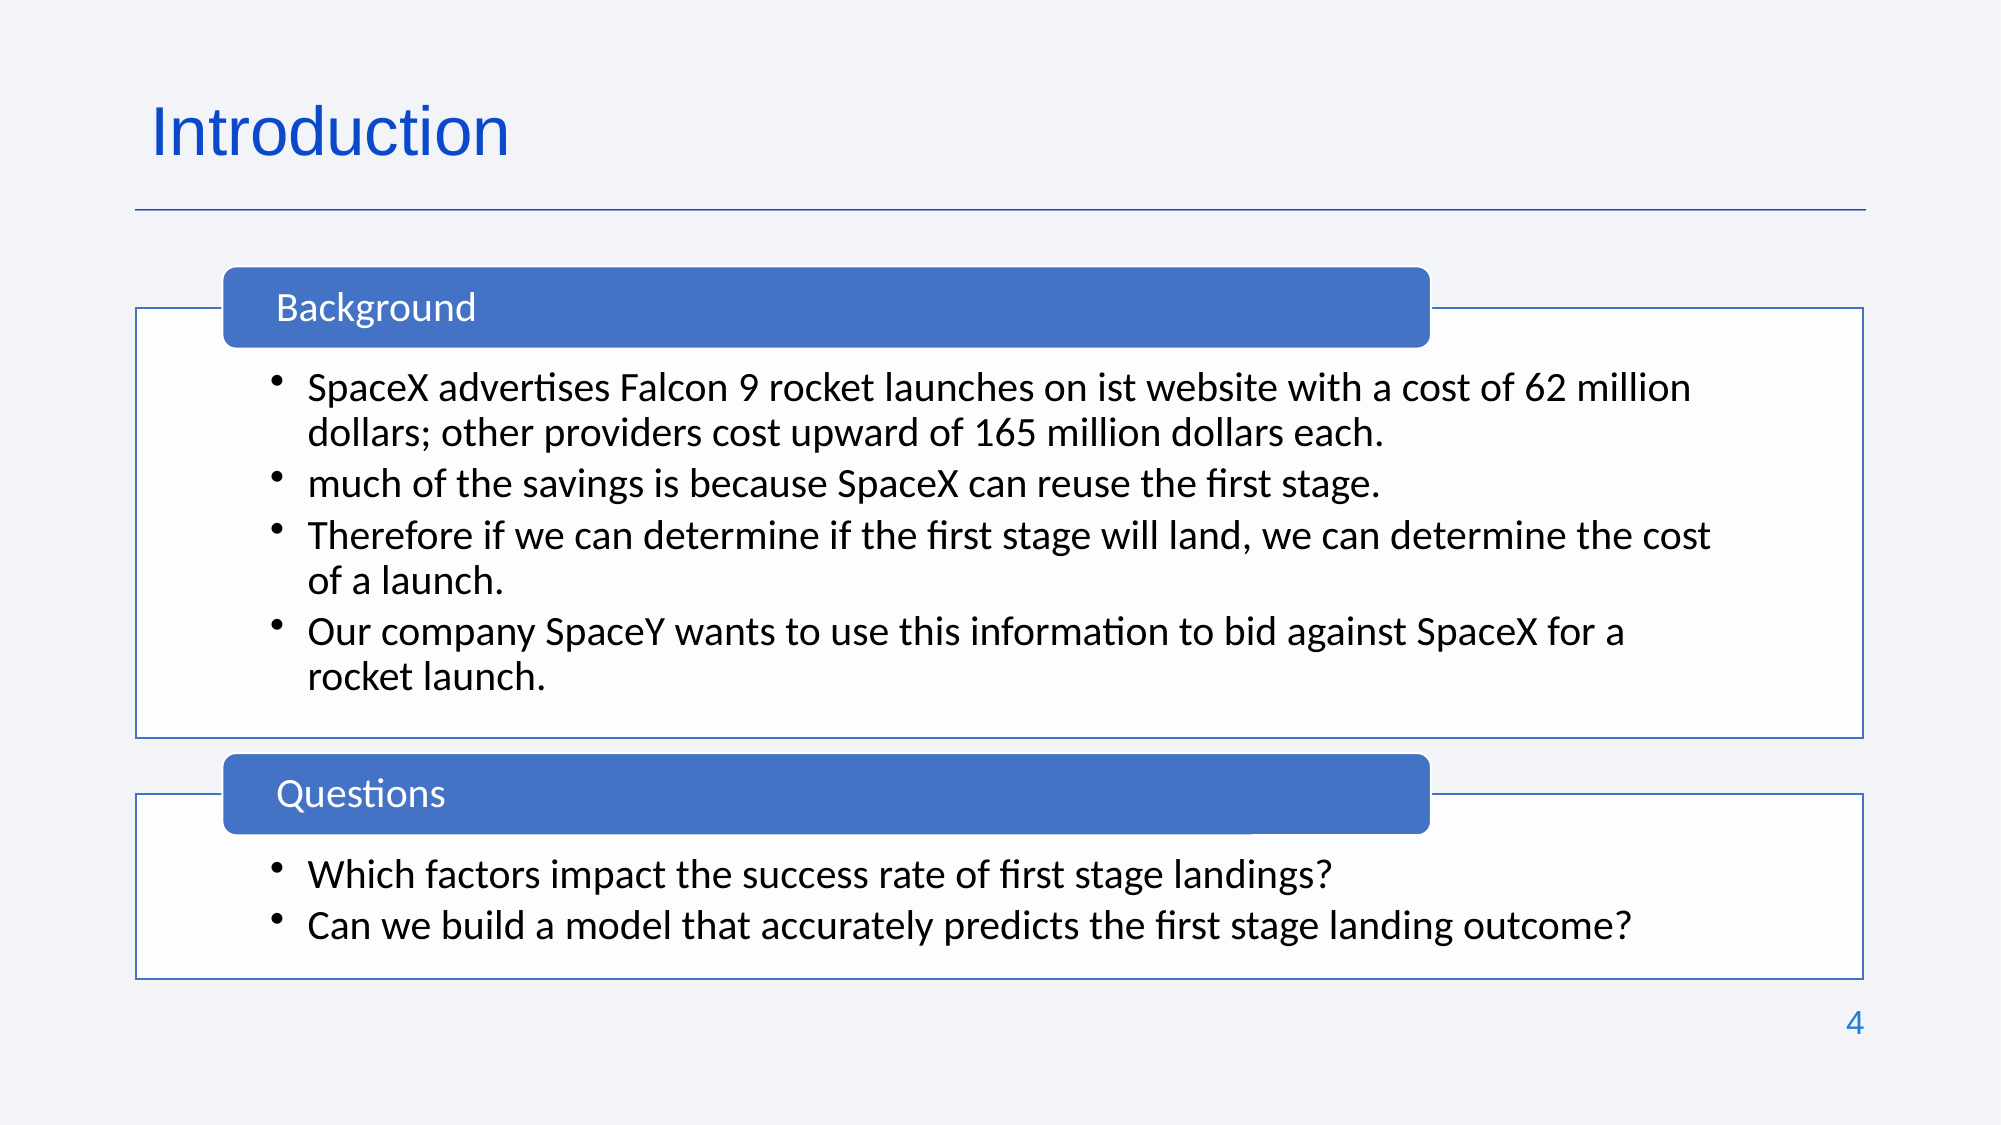

Introduction
SpaceX advertises Falcon 9 rocket launches on ist website with a cost of 62 million dollars; other providers cost upward of 165 million dollars each.
much of the savings is because SpaceX can reuse the first stage.
Therefore if we can determine if the first stage will land, we can determine the cost of a launch.
Our company SpaceY wants to use this information to bid against SpaceX for a rocket launch.
Background
Which factors impact the success rate of first stage landings?
Can we build a model that accurately predicts the first stage landing outcome?
Questions
4